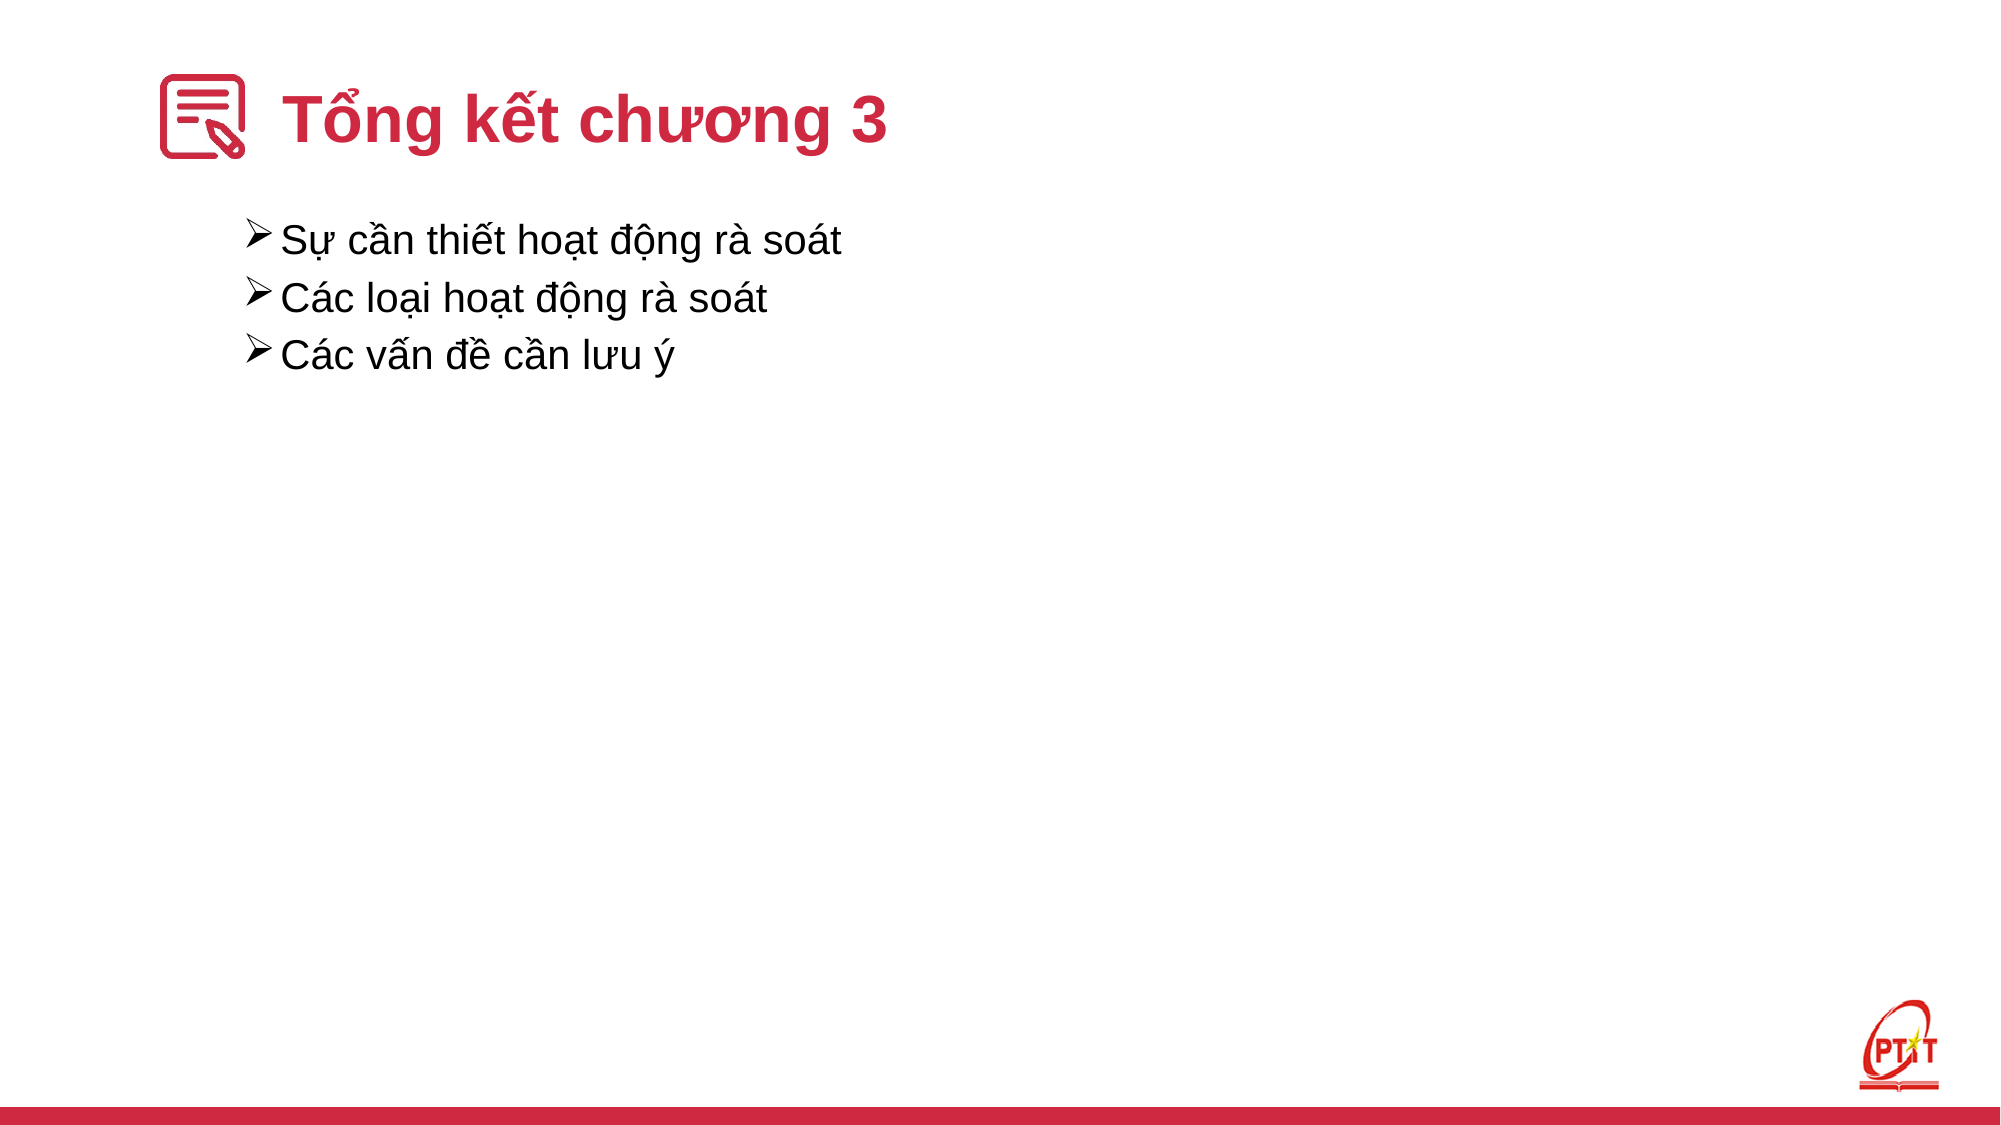

# Tổng kết chương 3
Sự cần thiết hoạt động rà soát
Các loại hoạt động rà soát
Các vấn đề cần lưu ý